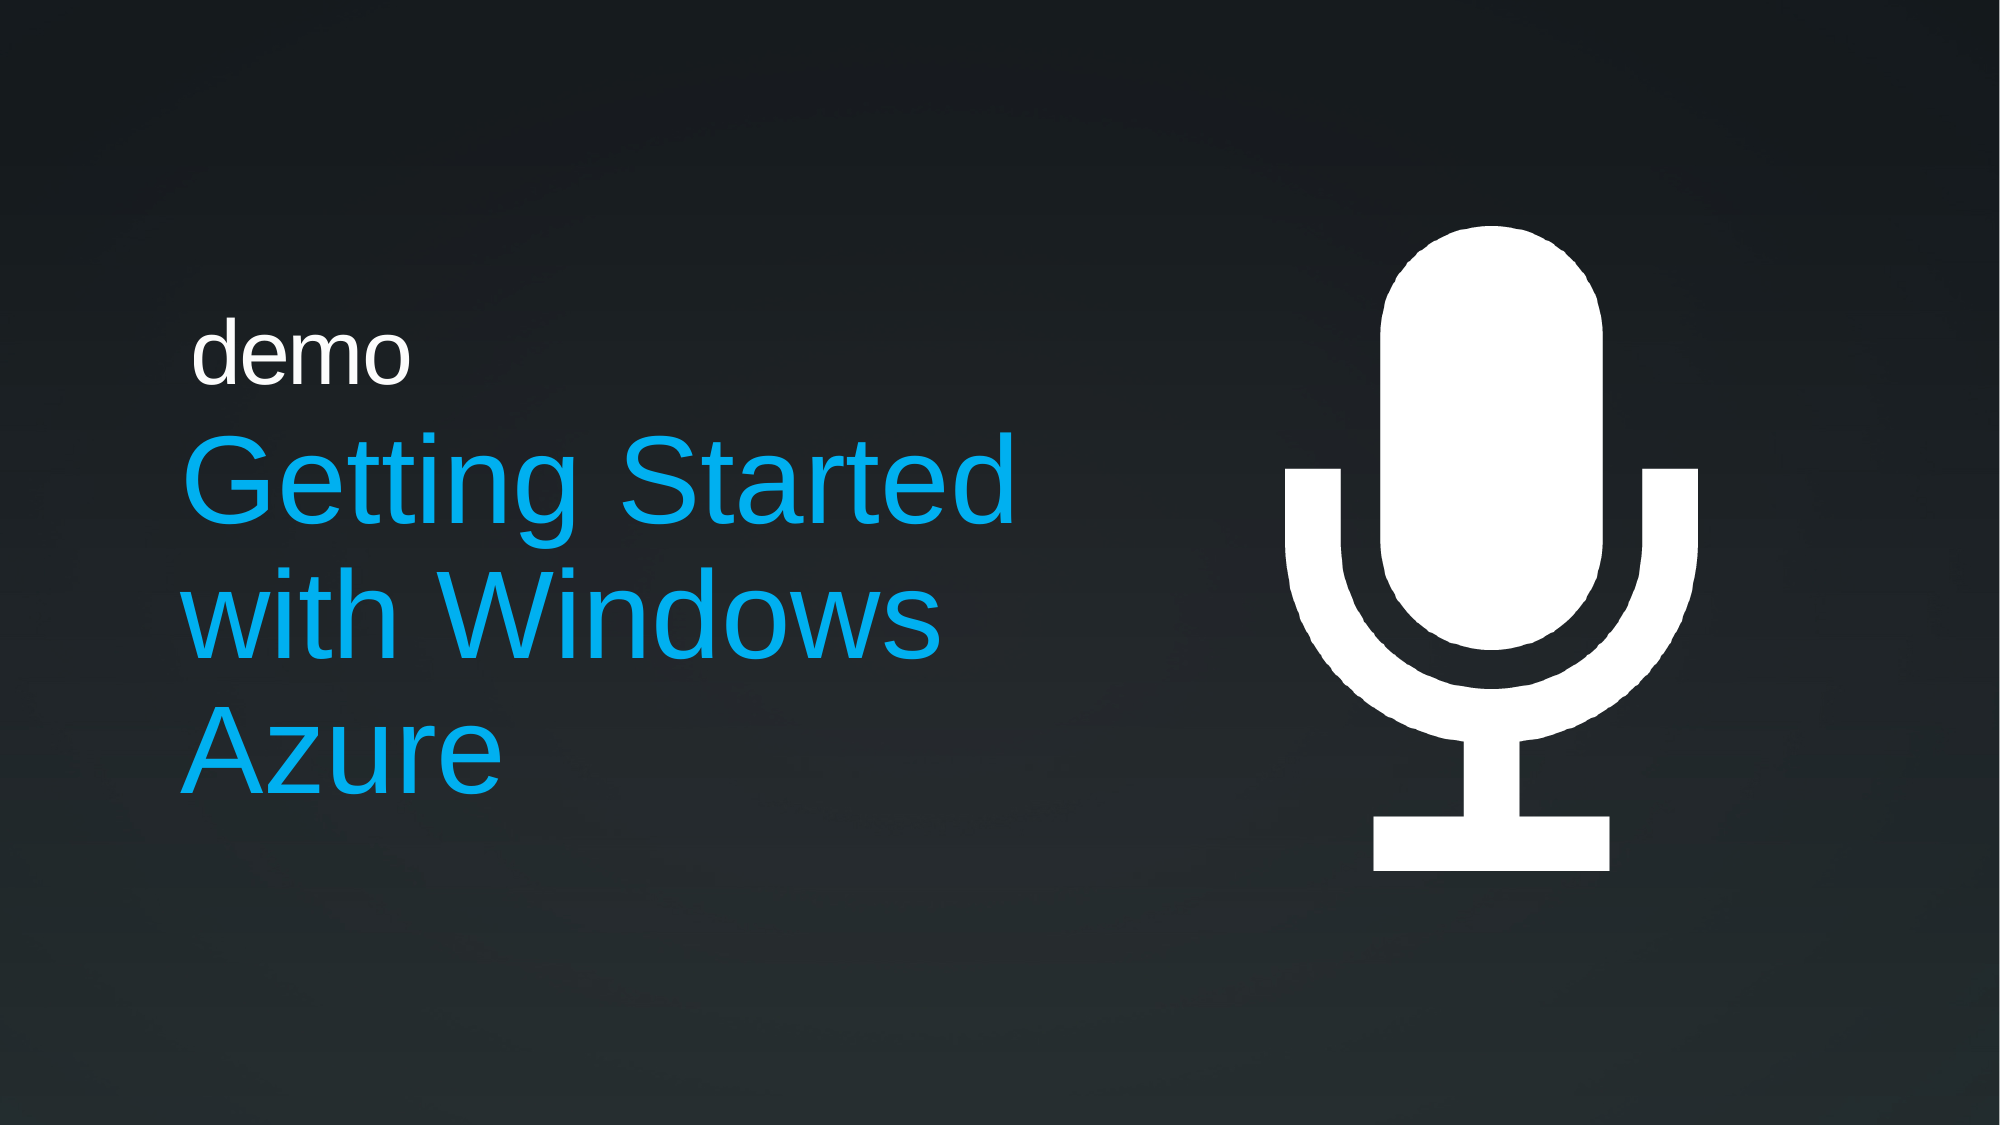

# demo
Getting Started with Windows Azure